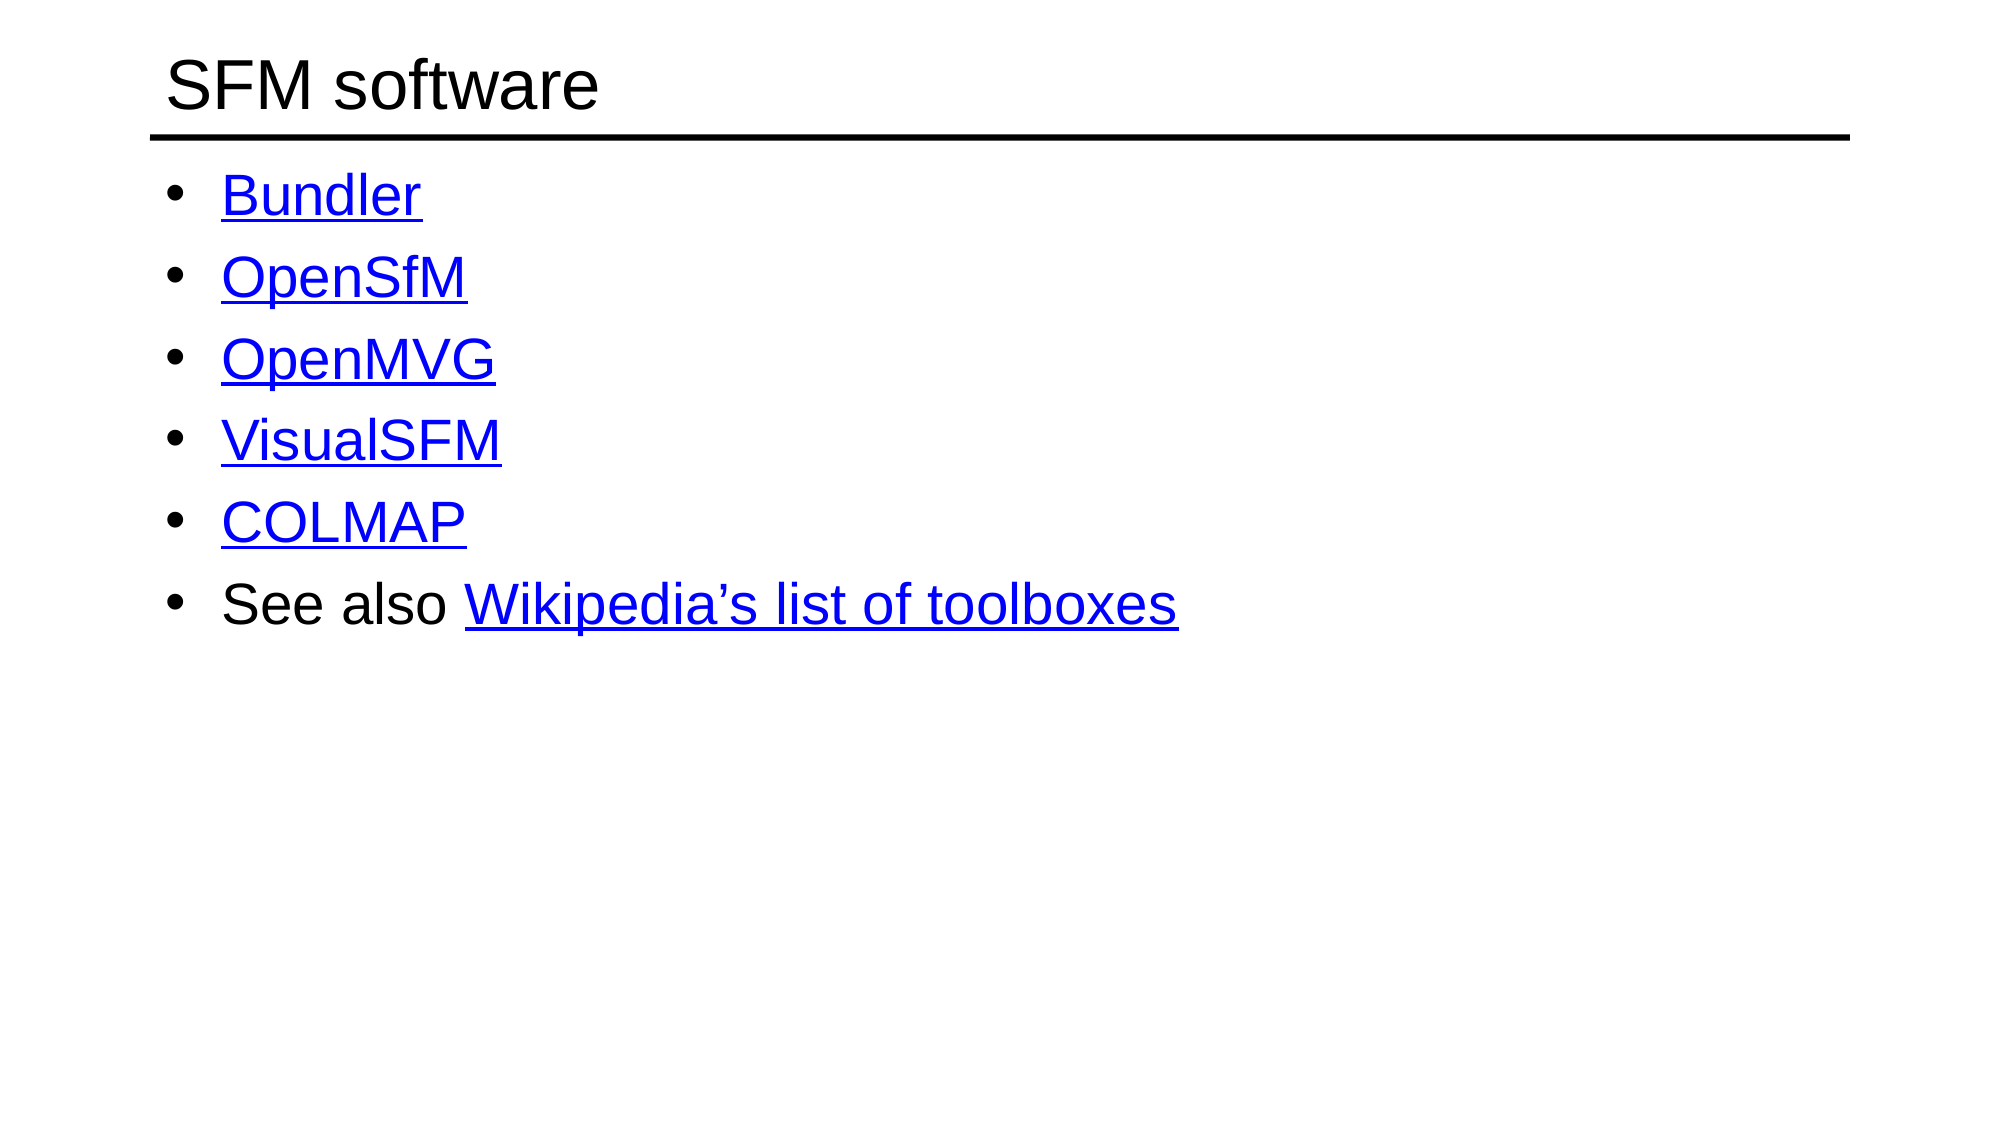

# SFM software
Bundler
OpenSfM
OpenMVG
VisualSFM
COLMAP
See also Wikipedia’s list of toolboxes